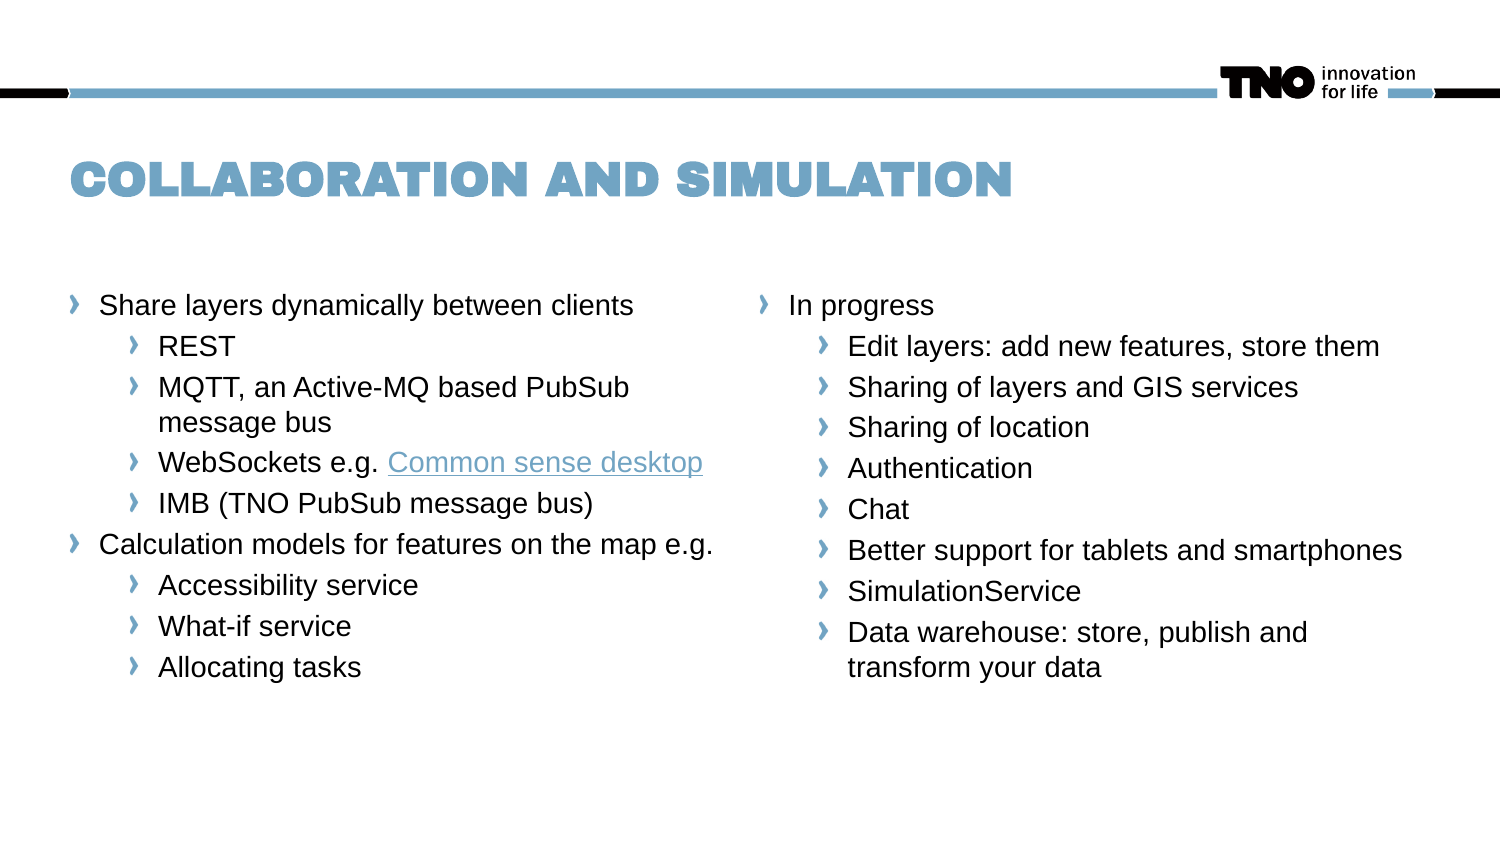

# Collaboration and SIMULATION
Share layers dynamically between clients
REST
MQTT, an Active-MQ based PubSub message bus
WebSockets e.g. Common sense desktop
IMB (TNO PubSub message bus)
Calculation models for features on the map e.g.
Accessibility service
What-if service
Allocating tasks
In progress
Edit layers: add new features, store them
Sharing of layers and GIS services
Sharing of location
Authentication
Chat
Better support for tablets and smartphones
SimulationService
Data warehouse: store, publish and transform your data